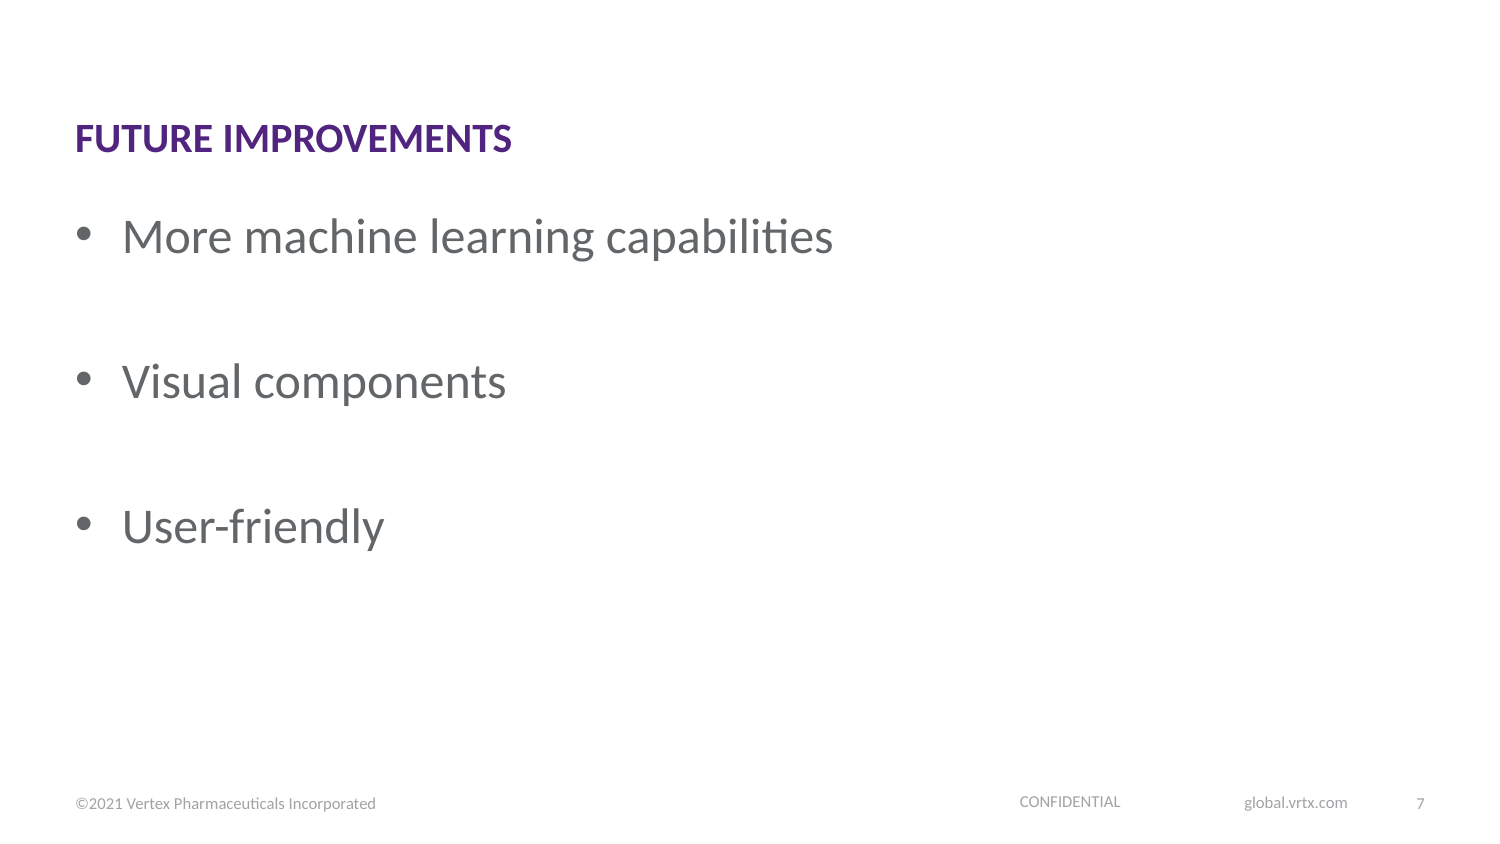

# Future Improvements
More machine learning capabilities

Visual components

User-friendly
©2021 Vertex Pharmaceuticals Incorporated
7